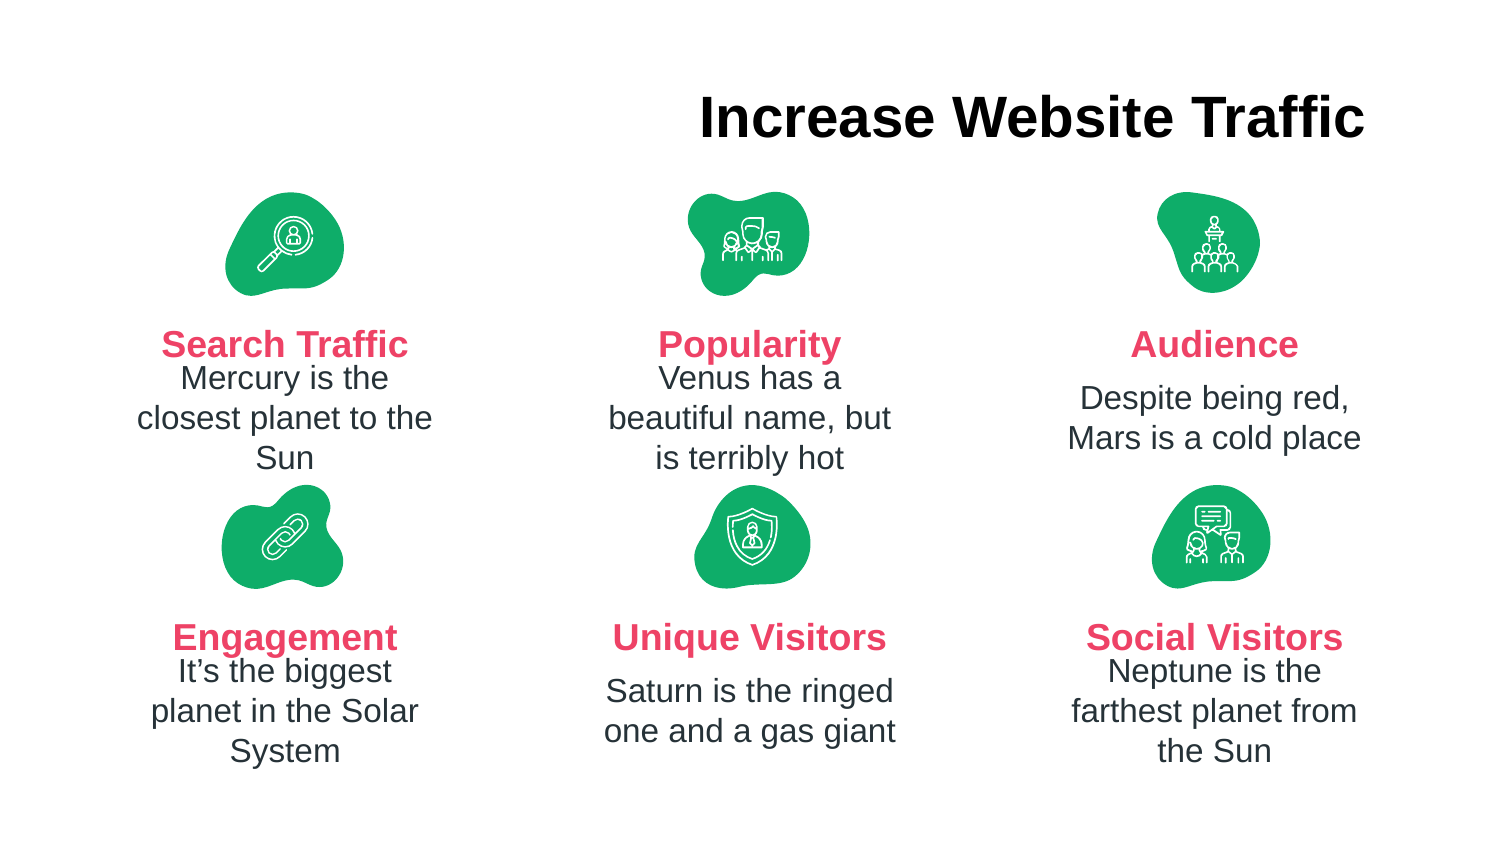

# Increase Website Traffic

Search Traffic
Popularity
Audience
Mercury is the closest planet to the Sun
Venus has a beautiful name, but is terribly hot
Despite being red, Mars is a cold place

Engagement
Unique Visitors
Social Visitors
It’s the biggest planet in the Solar System
Saturn is the ringed one and a gas giant
Neptune is the farthest planet from the Sun